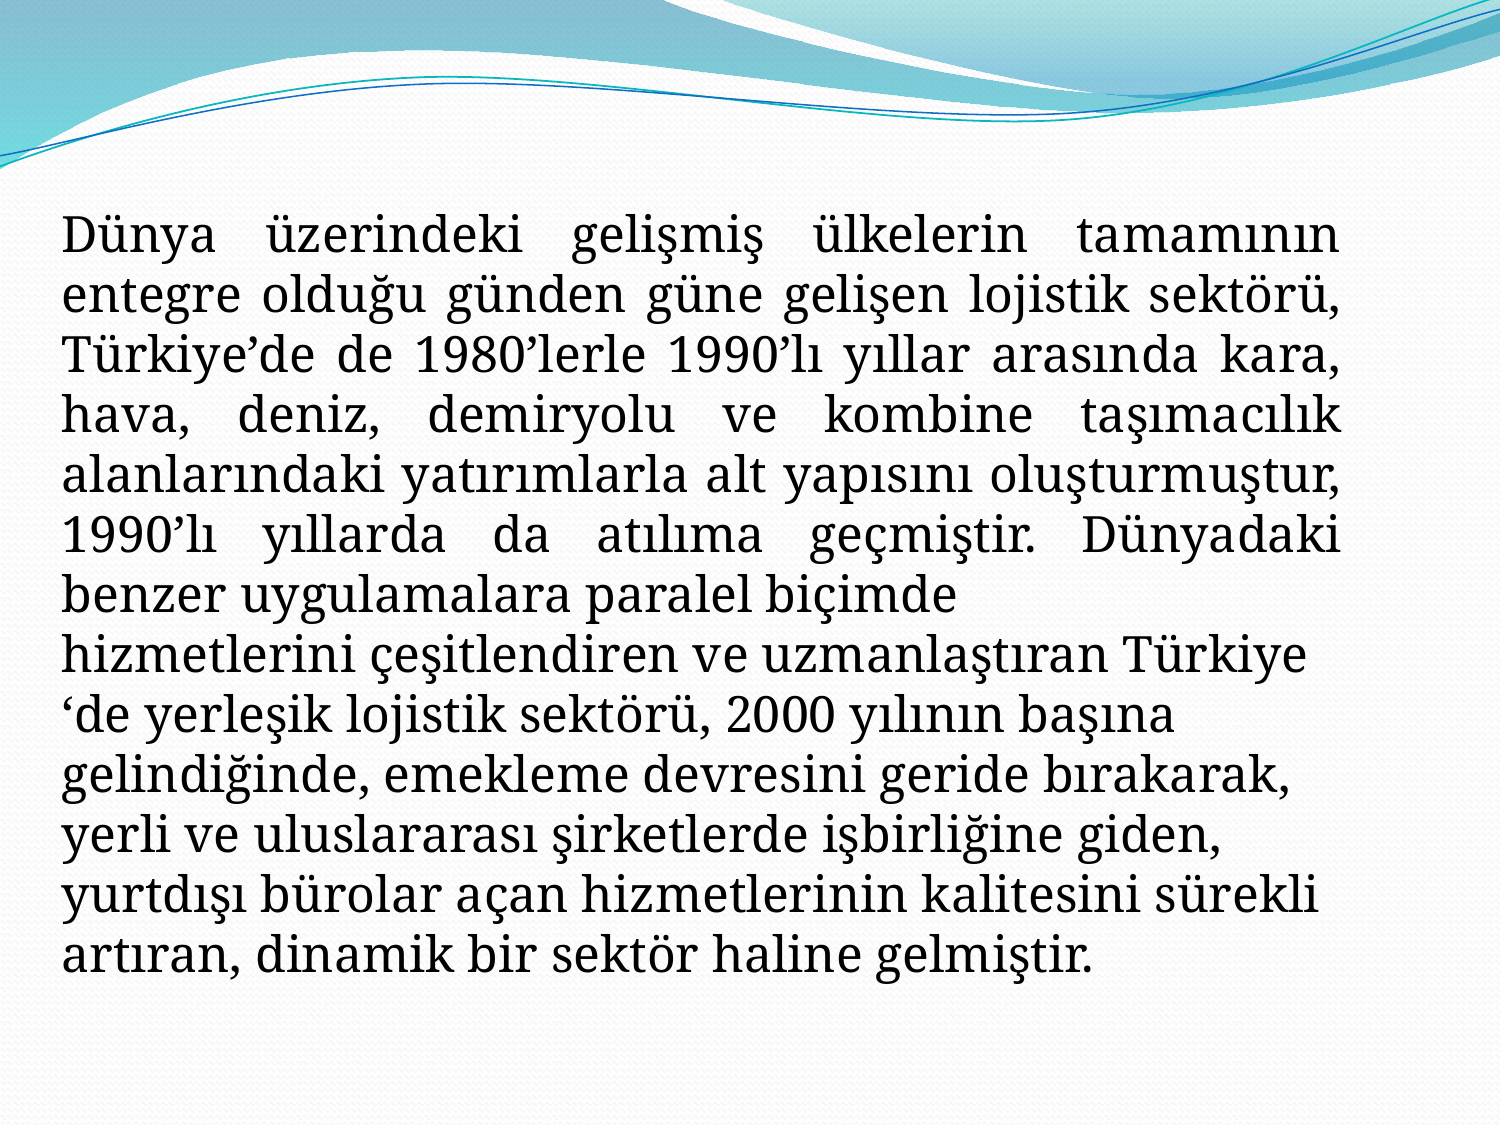

Dünya üzerindeki gelişmiş ülkelerin tamamının entegre olduğu günden güne gelişen lojistik sektörü, Türkiye’de de 1980’lerle 1990’lı yıllar arasında kara, hava, deniz, demiryolu ve kombine taşımacılık alanlarındaki yatırımlarla alt yapısını oluşturmuştur, 1990’lı yıllarda da atılıma geçmiştir. Dünyadaki benzer uygulamalara paralel biçimde
hizmetlerini çeşitlendiren ve uzmanlaştıran Türkiye ‘de yerleşik lojistik sektörü, 2000 yılının başına gelindiğinde, emekleme devresini geride bırakarak, yerli ve uluslararası şirketlerde işbirliğine giden, yurtdışı bürolar açan hizmetlerinin kalitesini sürekli artıran, dinamik bir sektör haline gelmiştir.